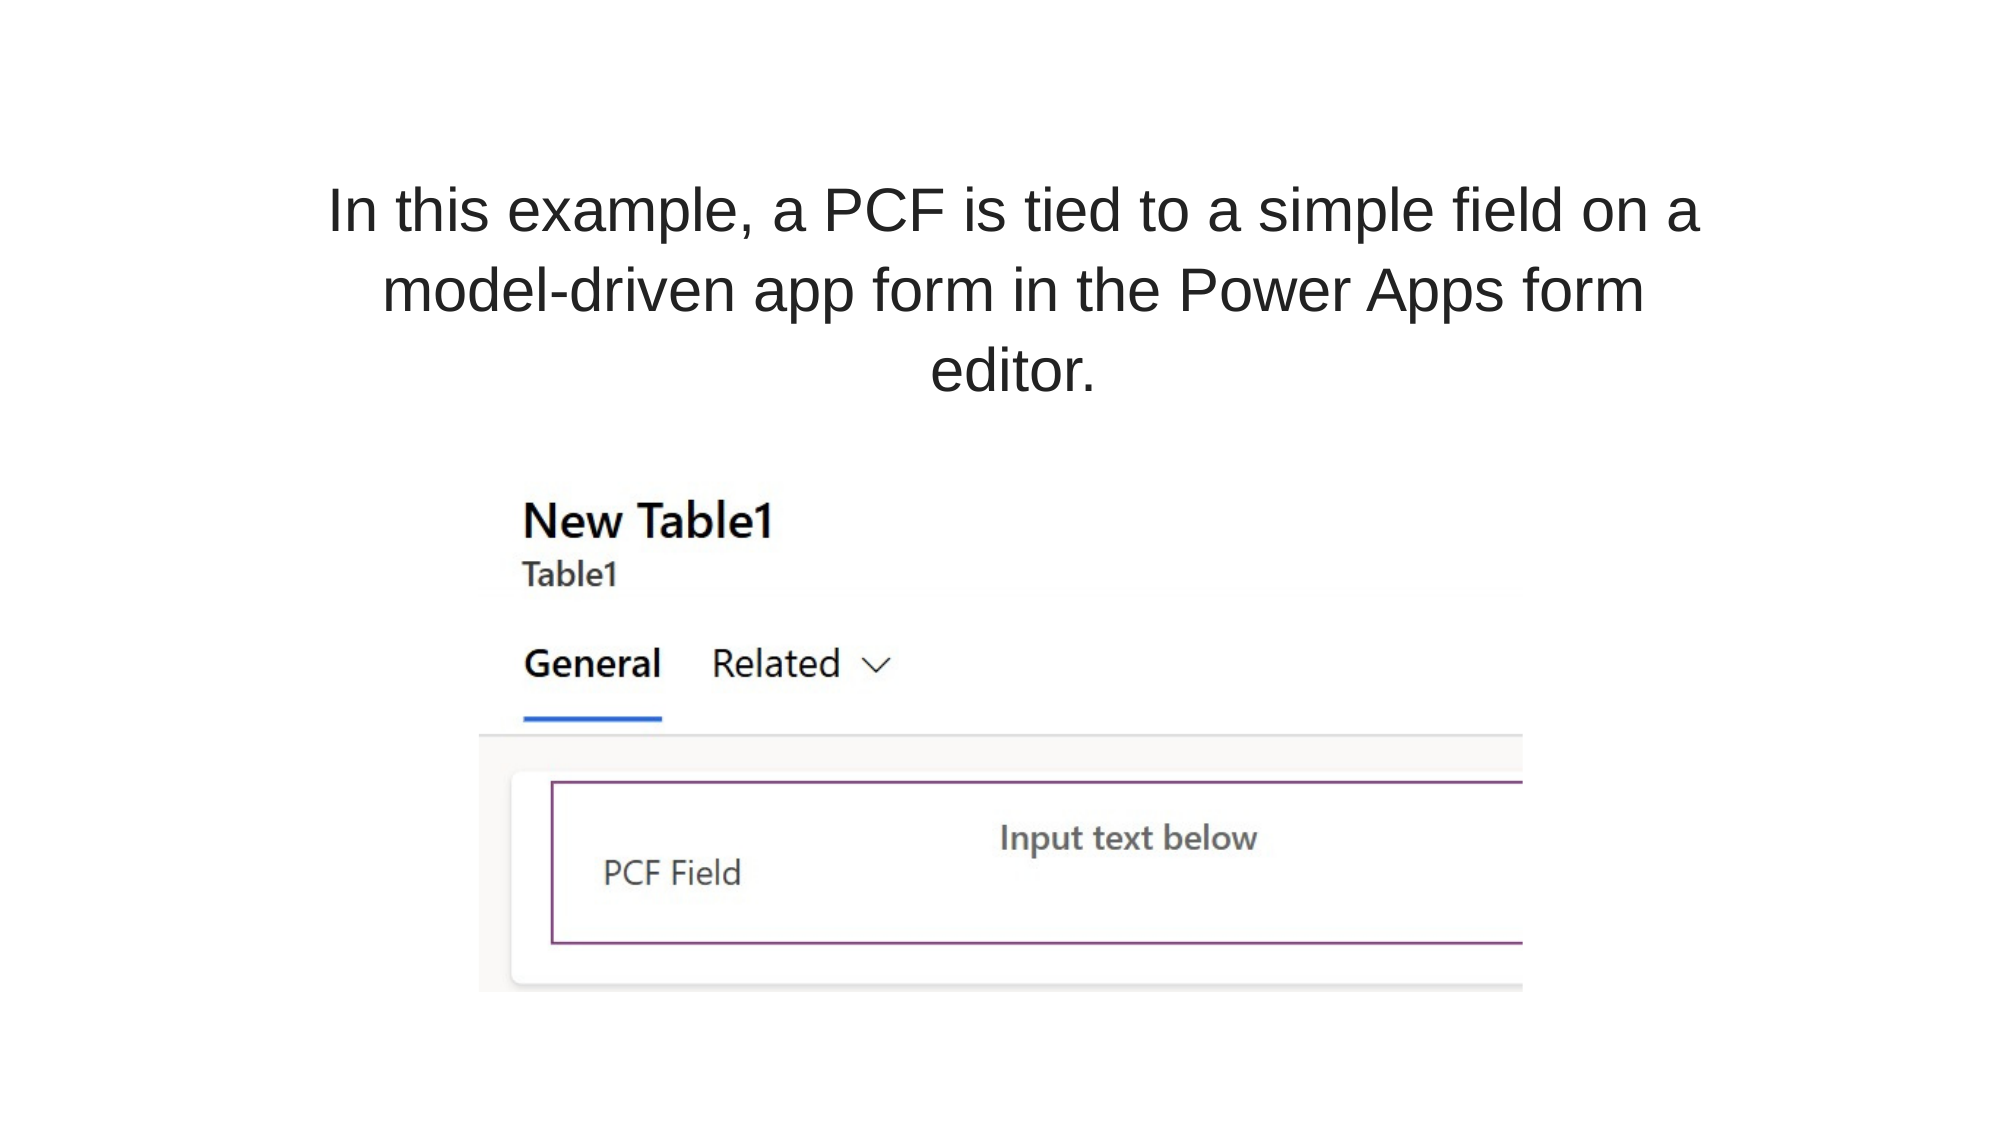

In this example, a PCF is tied to a simple field on a model-driven app form in the Power Apps form editor.